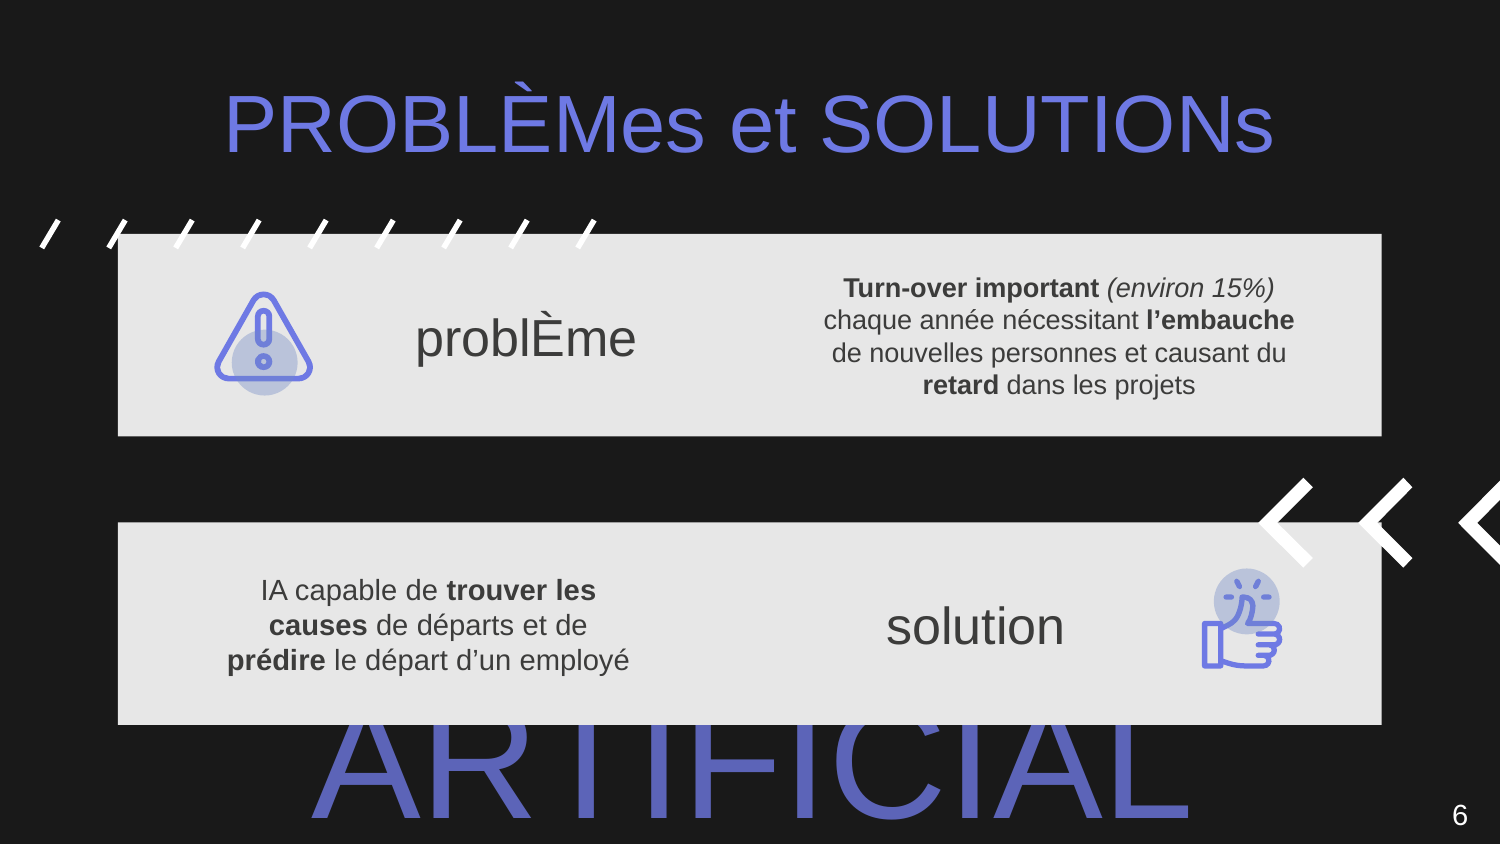

# PROBLÈMes et SOLUTIONs

Turn-over important (environ 15%) chaque année nécessitant l’embauche de nouvelles personnes et causant du retard dans les projets
problÈme

IA capable de trouver les causes de départs et de prédire le départ d’un employé

solution
6